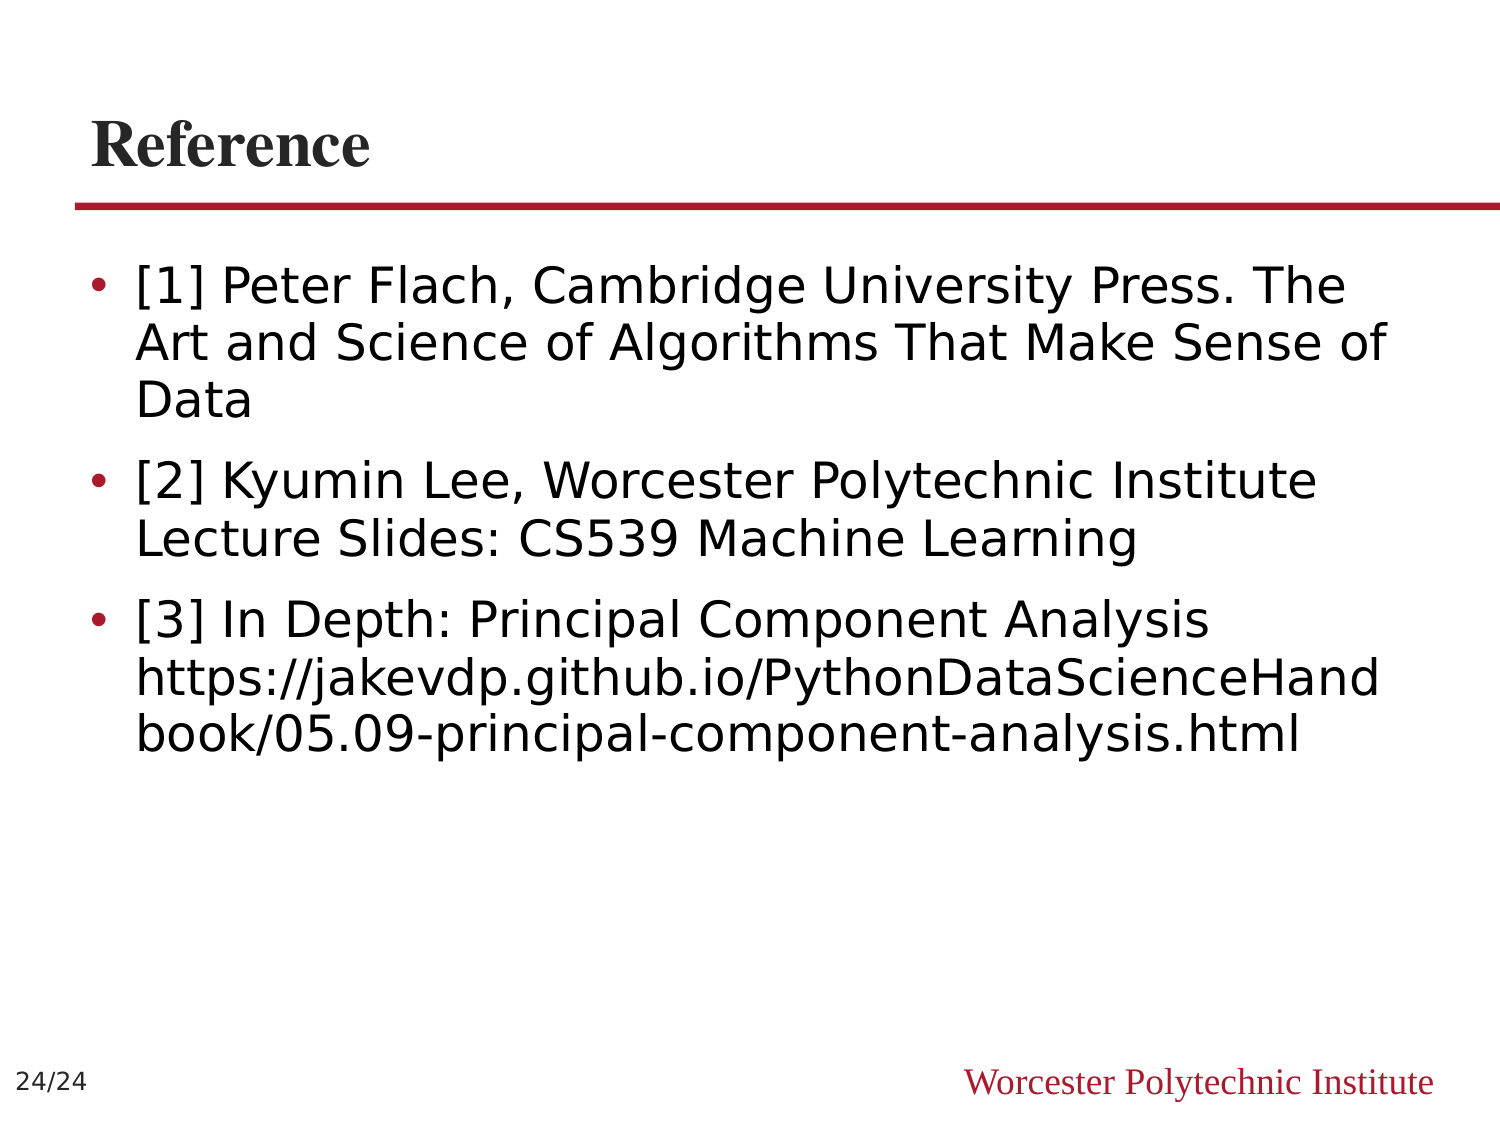

# Reference
[1] Peter Flach, Cambridge University Press. The Art and Science of Algorithms That Make Sense of Data
[2] Kyumin Lee, Worcester Polytechnic Institute Lecture Slides: CS539 Machine Learning
[3] In Depth: Principal Component Analysis https://jakevdp.github.io/PythonDataScienceHandbook/05.09-principal-component-analysis.html

24/24